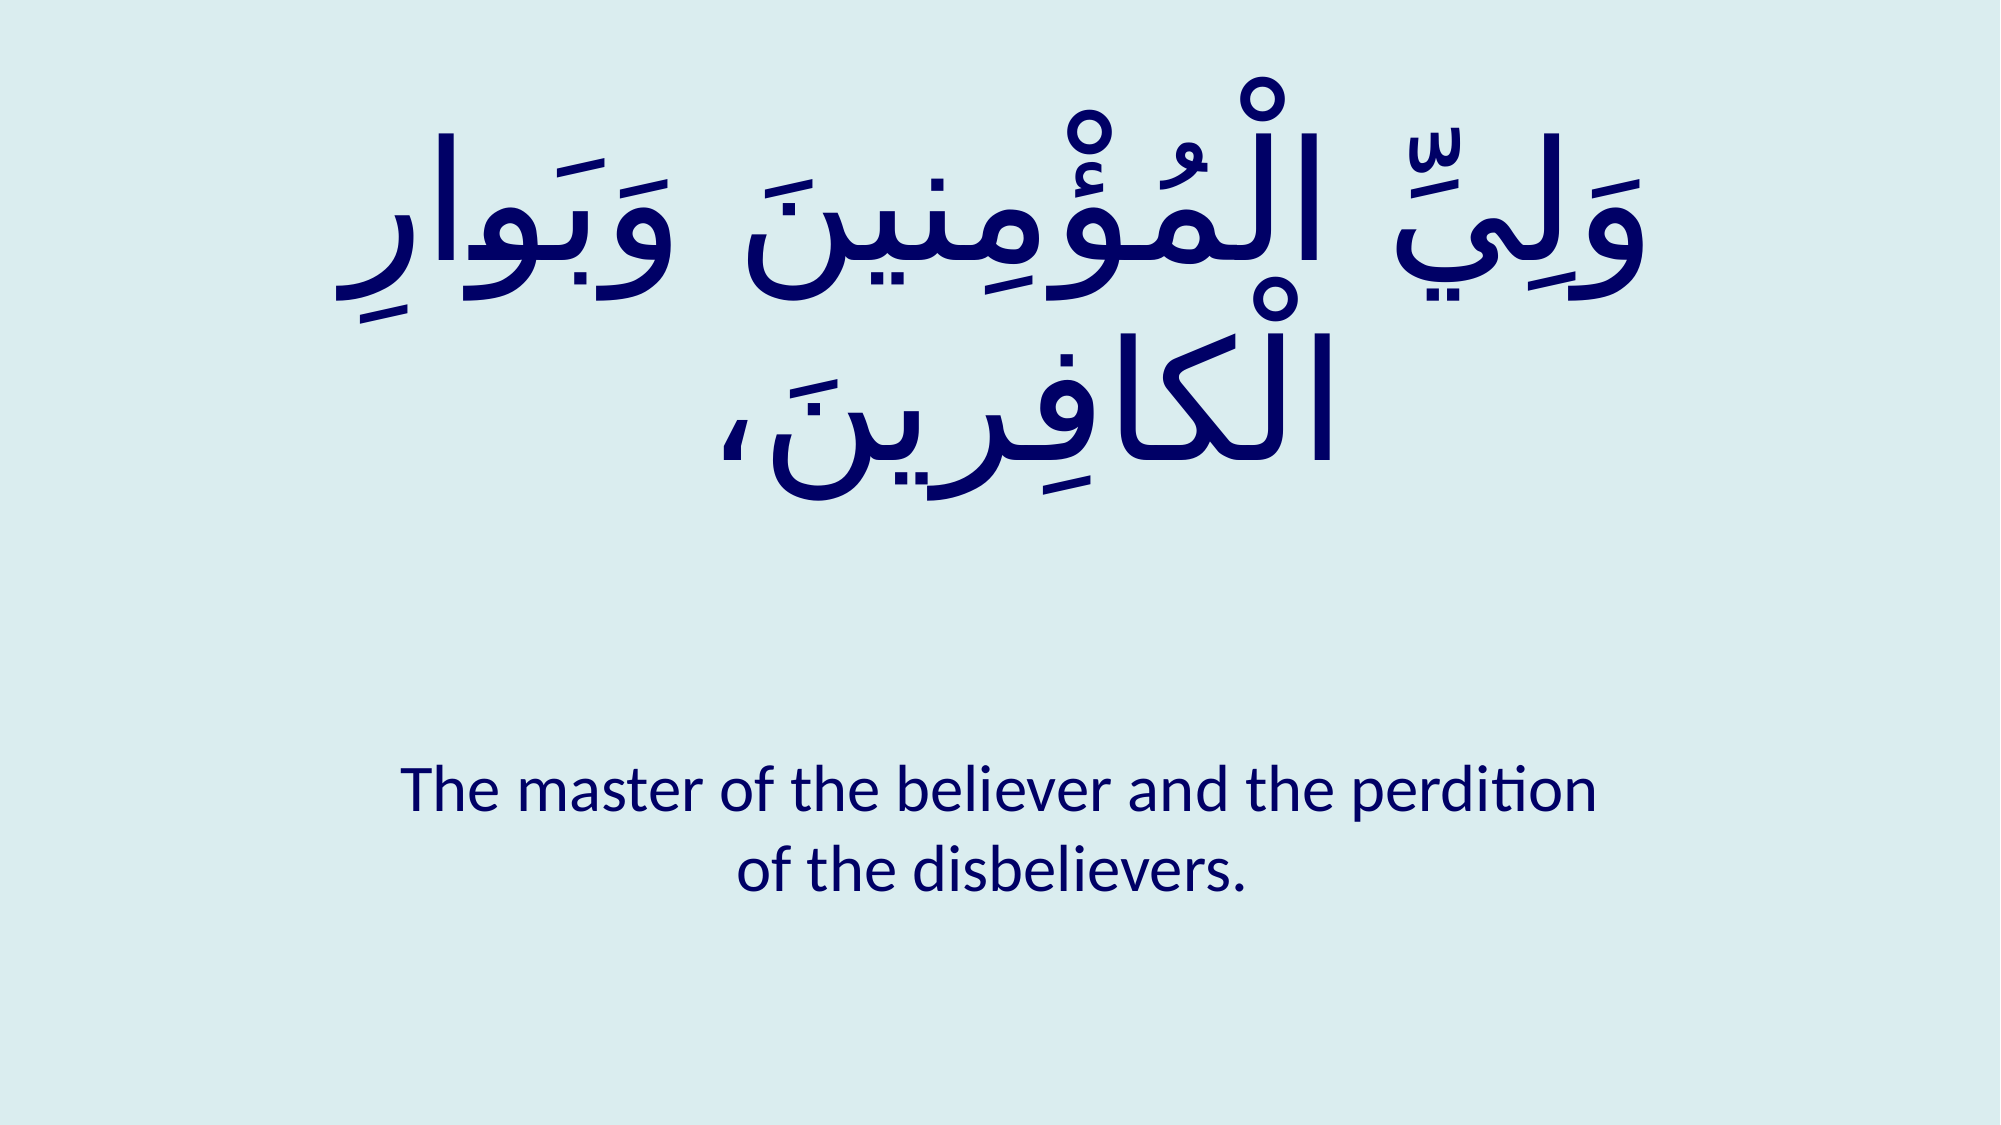

# وَلِيِّ الْمُؤْمِنينَ وَبَوارِ الْكافِرينَ،
The master of the believer and the perdition of the disbelievers.